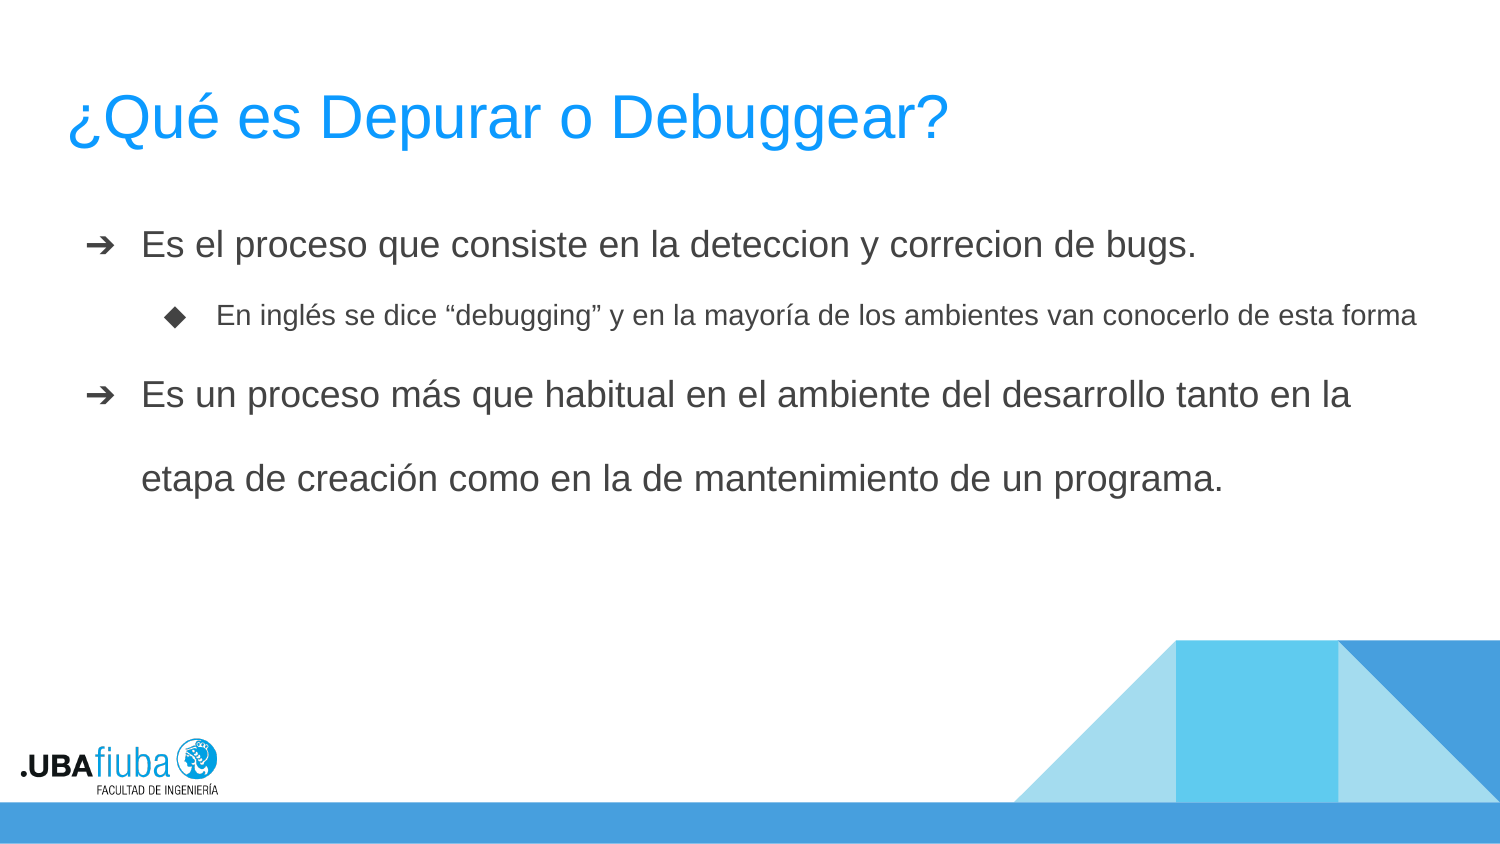

# ¿Qué es Depurar o Debuggear?
Es el proceso que consiste en la deteccion y correcion de bugs.
En inglés se dice “debugging” y en la mayoría de los ambientes van conocerlo de esta forma
Es un proceso más que habitual en el ambiente del desarrollo tanto en la etapa de creación como en la de mantenimiento de un programa.